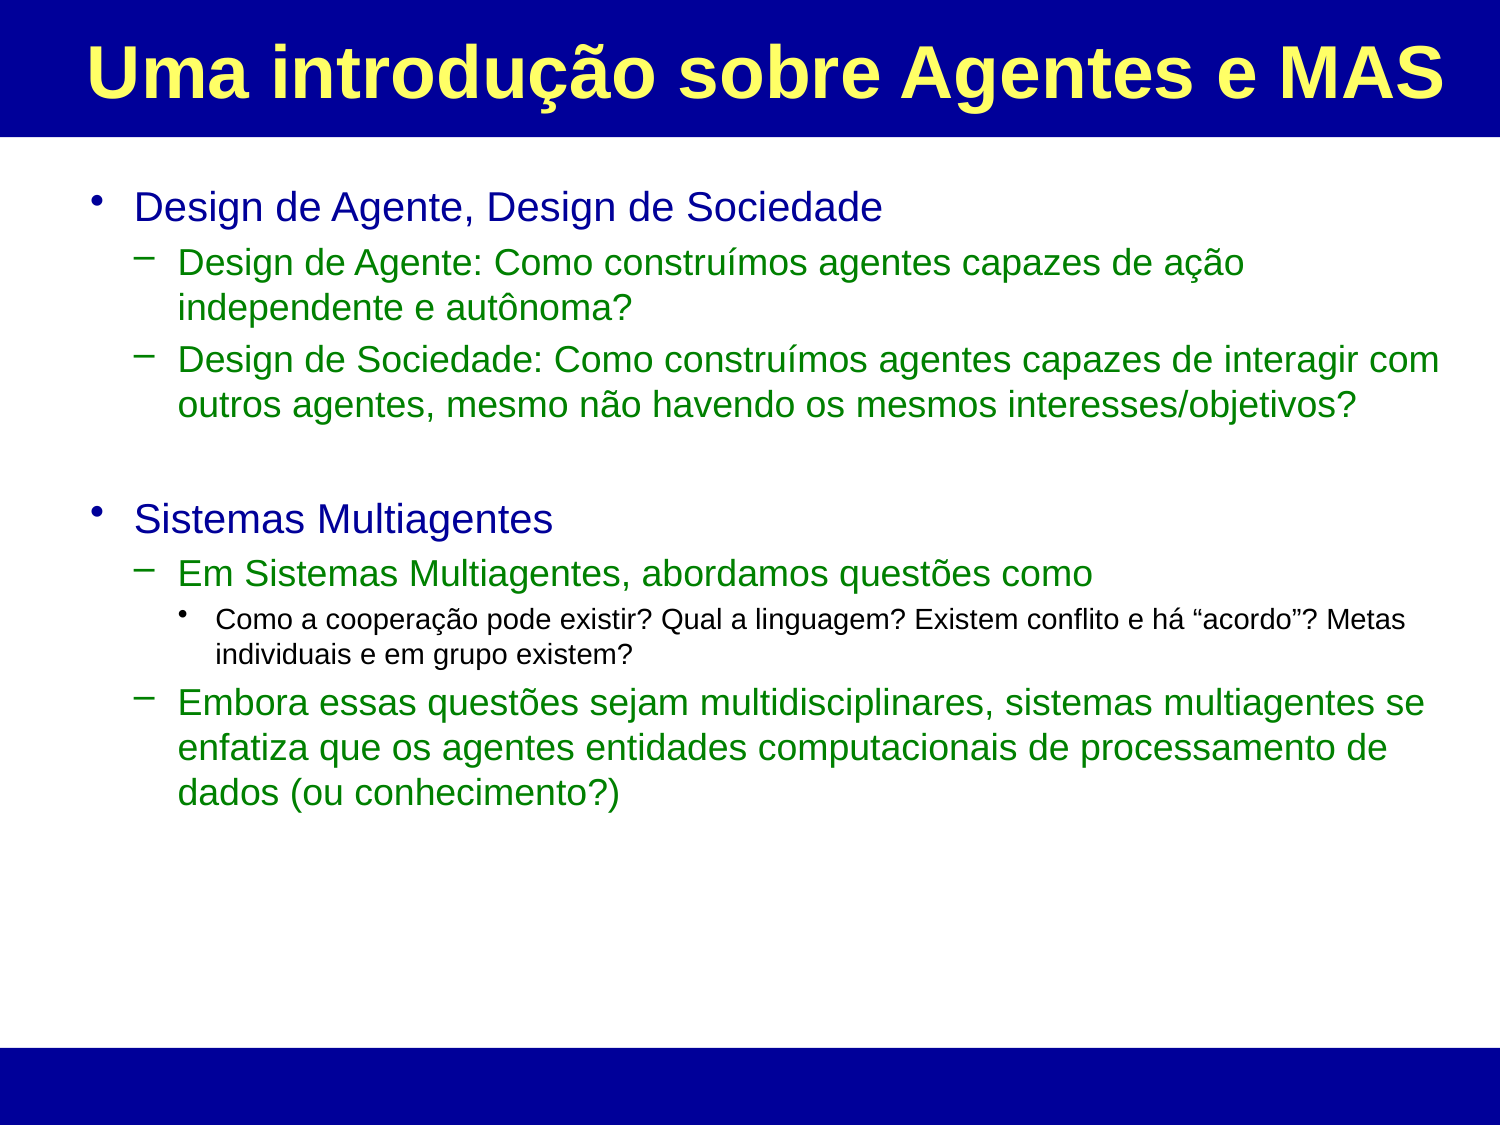

# Uma introdução sobre Agentes e MAS
Design de Agente, Design de Sociedade
Design de Agente: Como construímos agentes capazes de ação independente e autônoma?
Design de Sociedade: Como construímos agentes capazes de interagir com outros agentes, mesmo não havendo os mesmos interesses/objetivos?

Sistemas Multiagentes
Em Sistemas Multiagentes, abordamos questões como
Como a cooperação pode existir? Qual a linguagem? Existem conflito e há “acordo”? Metas individuais e em grupo existem?
Embora essas questões sejam multidisciplinares, sistemas multiagentes se enfatiza que os agentes entidades computacionais de processamento de dados (ou conhecimento?)